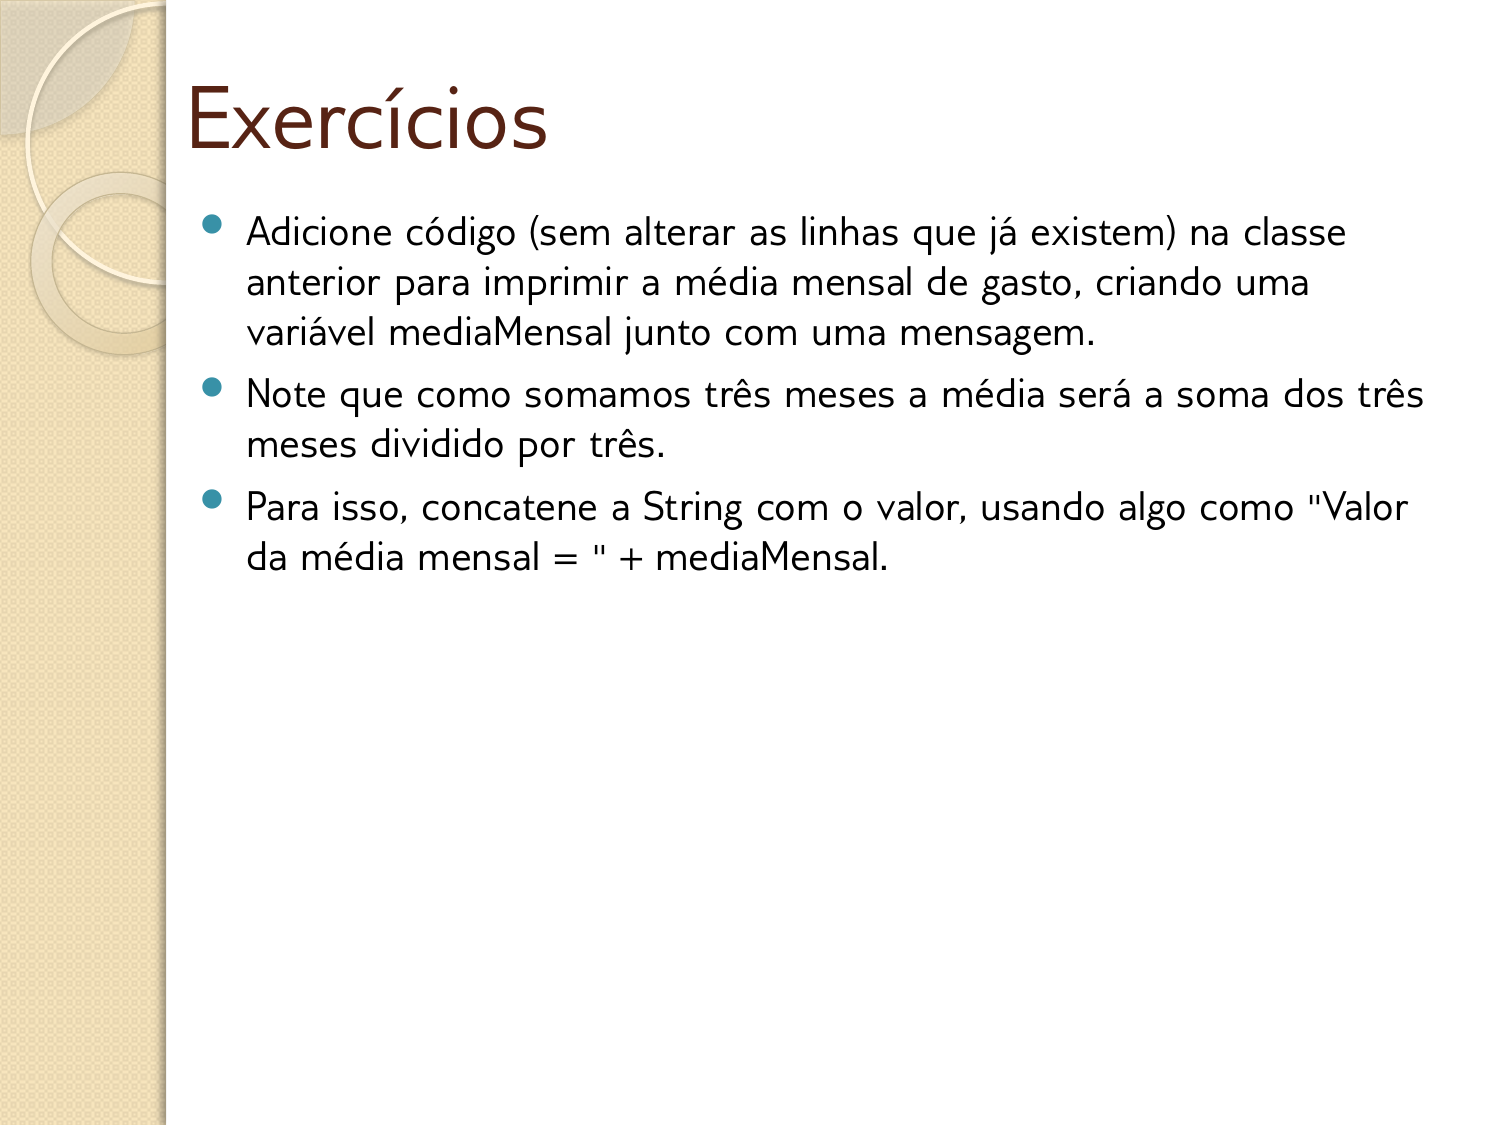

# Exercícios
Adicione código (sem alterar as linhas que já existem) na classe anterior para imprimir a média mensal de gasto, criando uma variável mediaMensal junto com uma mensagem.
Note que como somamos três meses a média será a soma dos três meses dividido por três.
Para isso, concatene a String com o valor, usando algo como "Valor da média mensal = " + mediaMensal.